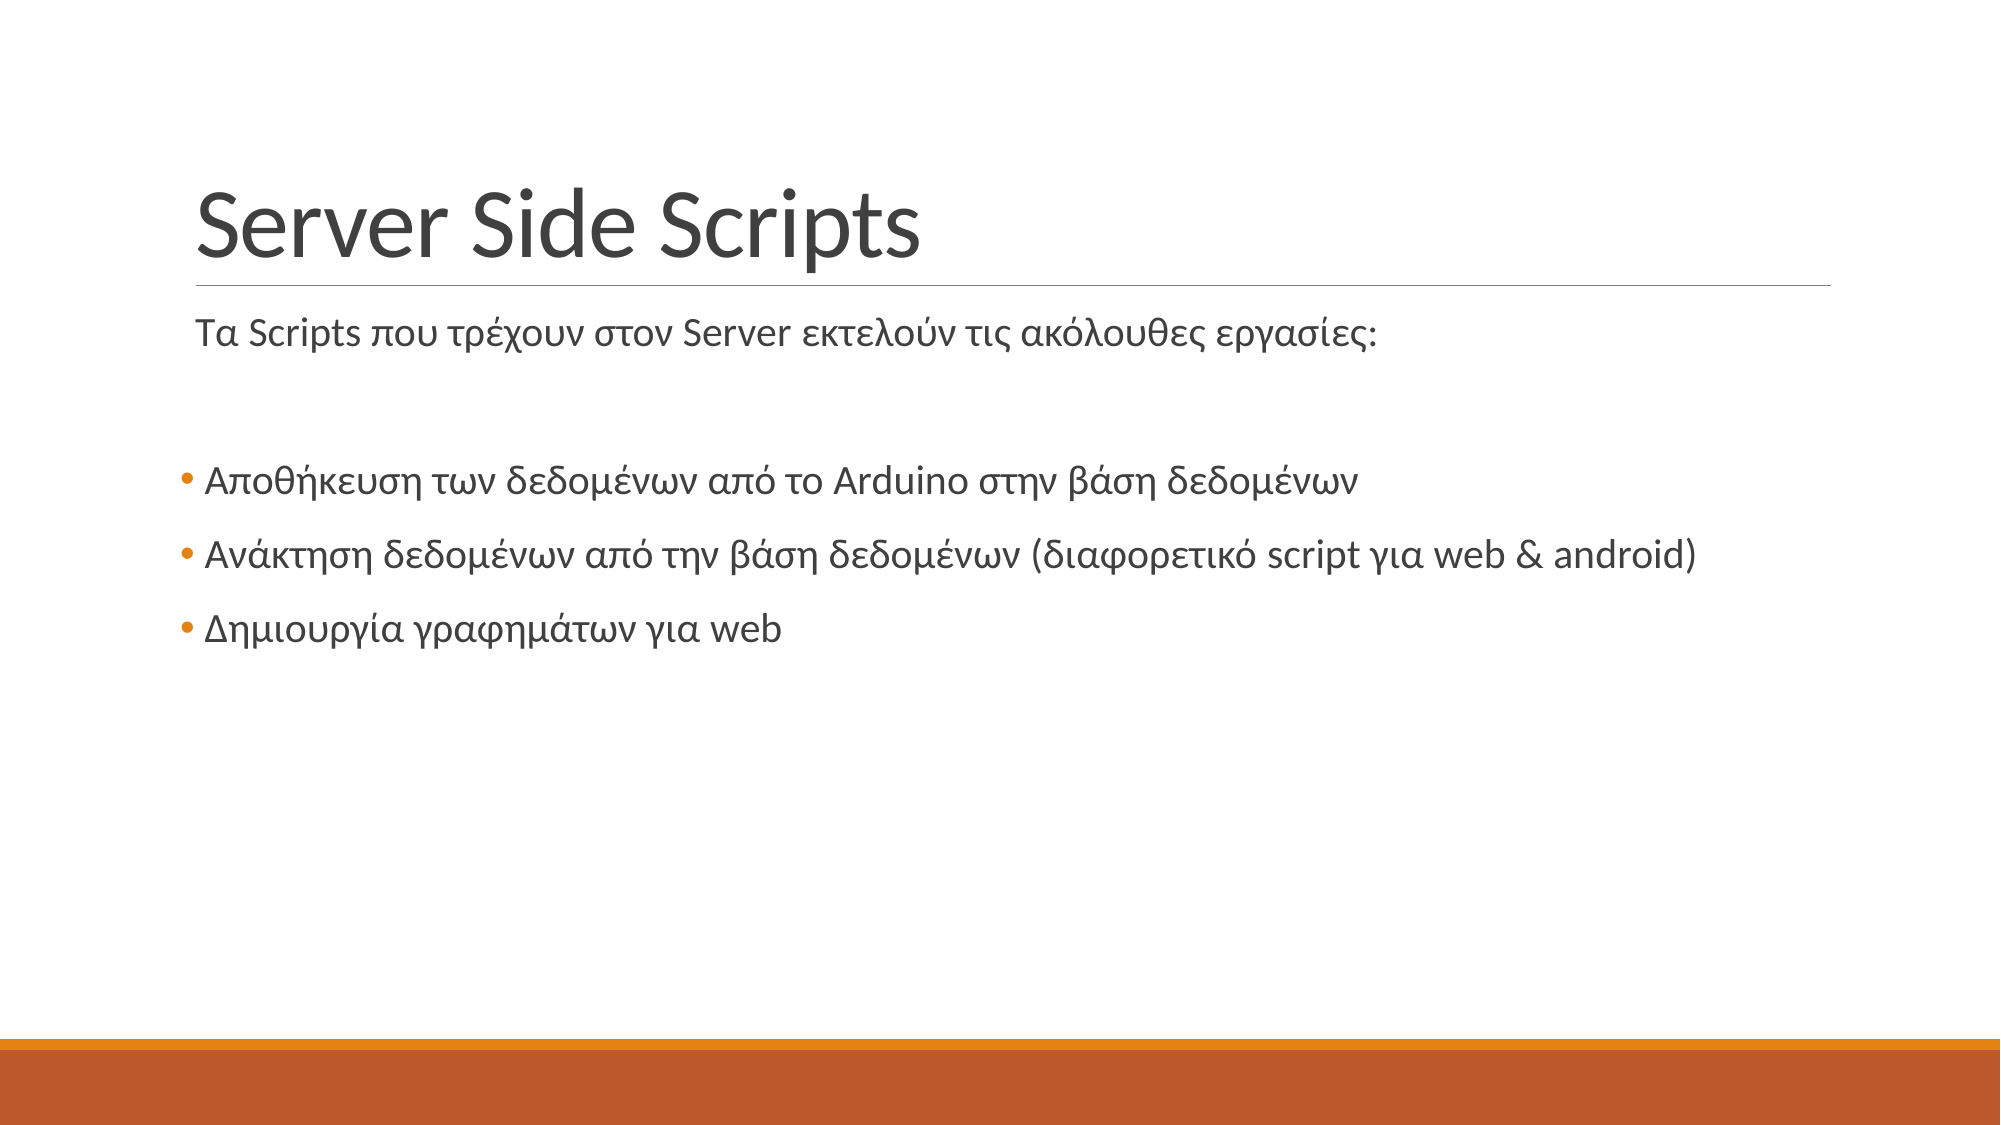

# Server Side Scripts
Τα Scripts που τρέχουν στον Server εκτελούν τις ακόλουθες εργασίες:

 Αποθήκευση των δεδομένων από το Arduino στην βάση δεδομένων
 Ανάκτηση δεδομένων από την βάση δεδομένων (διαφορετικό script για web & android)
 Δημιουργία γραφημάτων για web